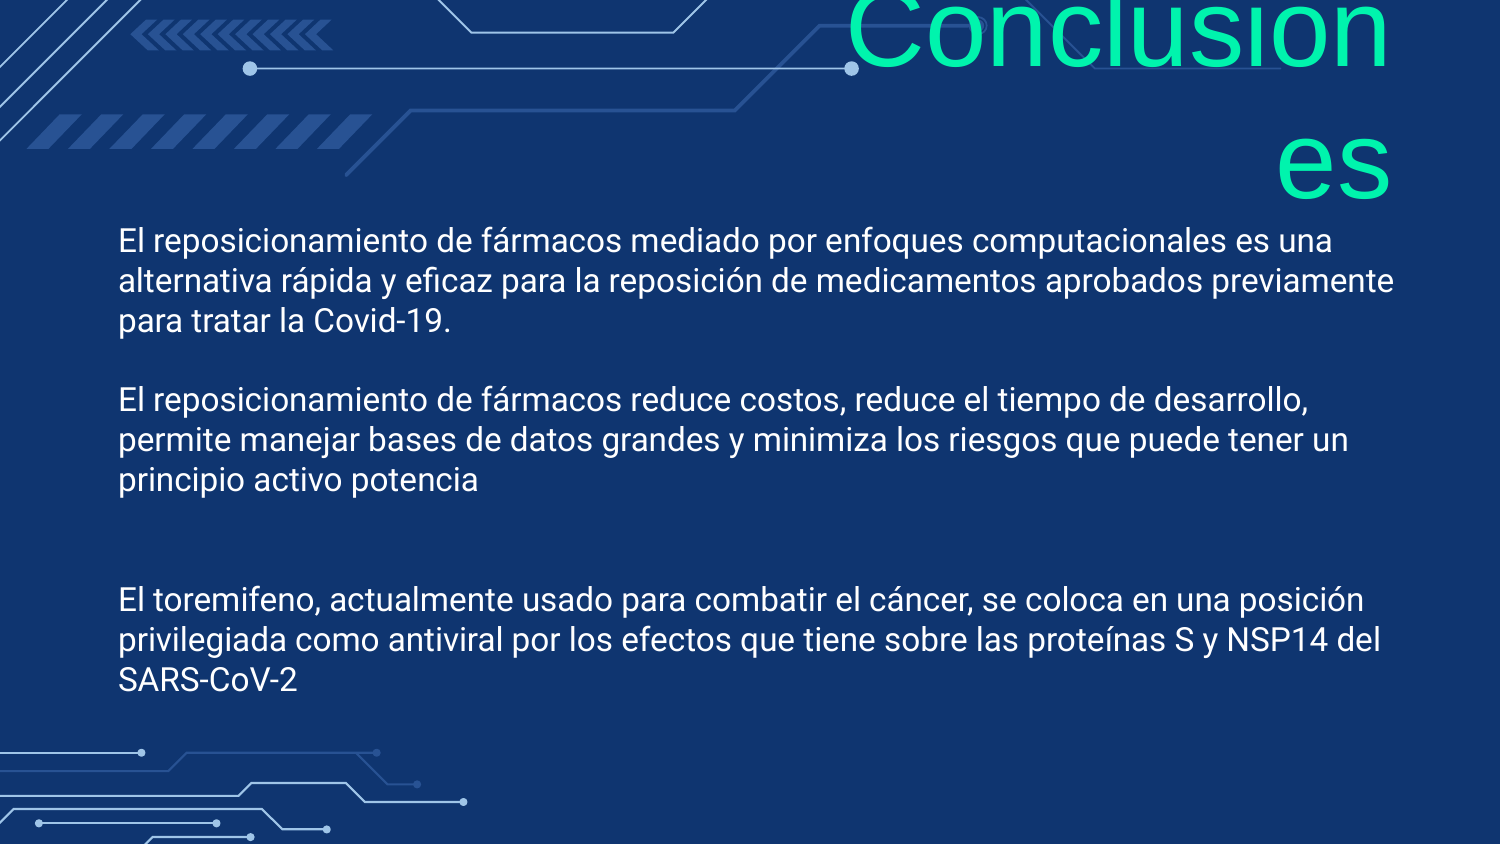

# Conclusiones
El reposicionamiento de fármacos mediado por enfoques computacionales es una alternativa rápida y eficaz para la reposición de medicamentos aprobados previamente para tratar la Covid-19.

El reposicionamiento de fármacos reduce costos, reduce el tiempo de desarrollo, permite manejar bases de datos grandes y minimiza los riesgos que puede tener un principio activo potencia

El toremifeno, actualmente usado para combatir el cáncer, se coloca en una posición privilegiada como antiviral por los efectos que tiene sobre las proteínas S y NSP14 del SARS-CoV-2